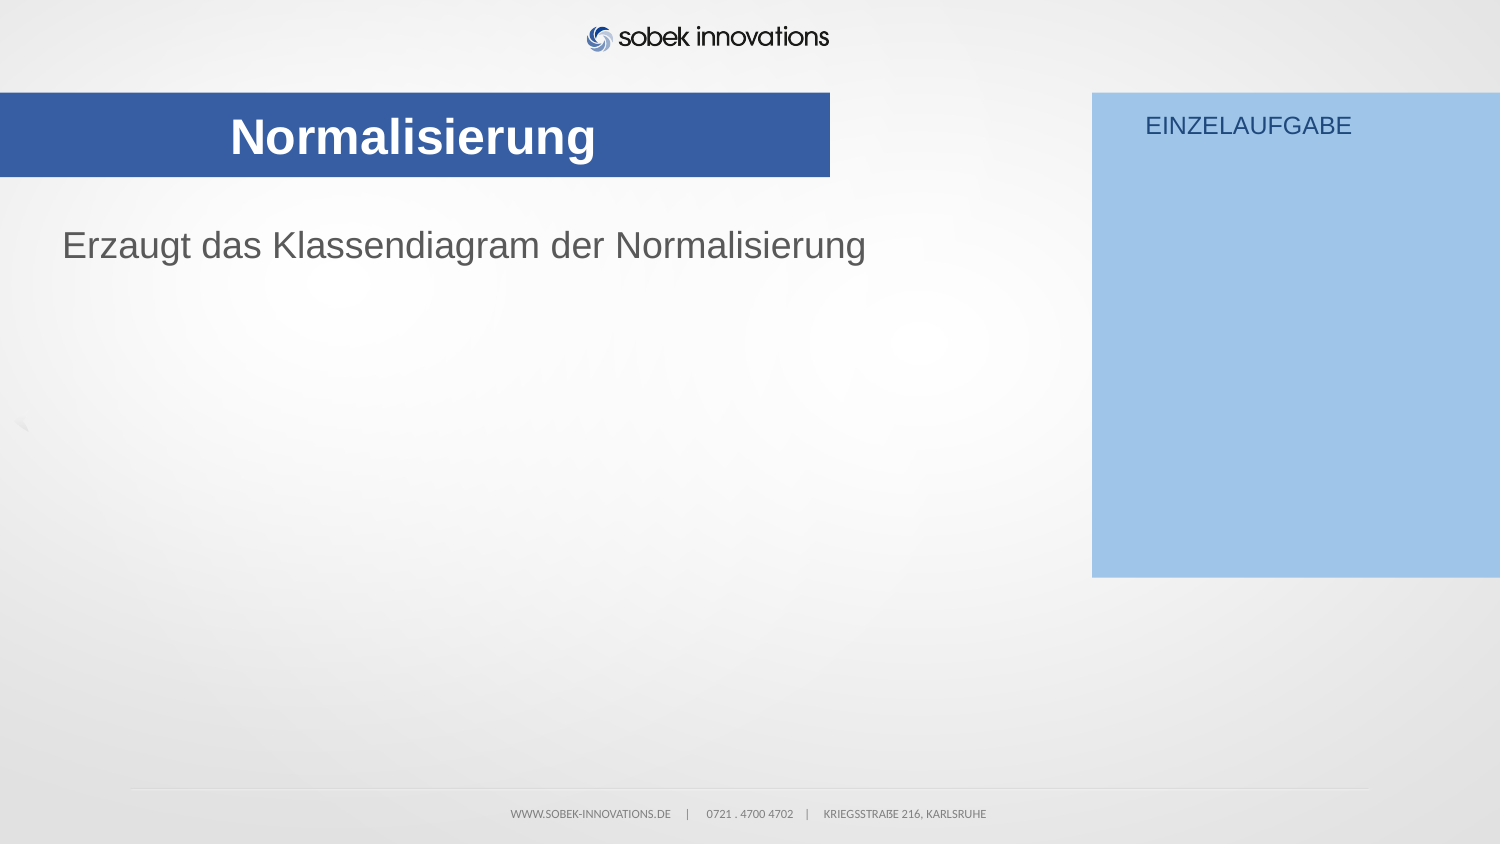

# Normalisierung
EINZELAUFGABE

Erzaugt das Klassendiagram der Normalisierung